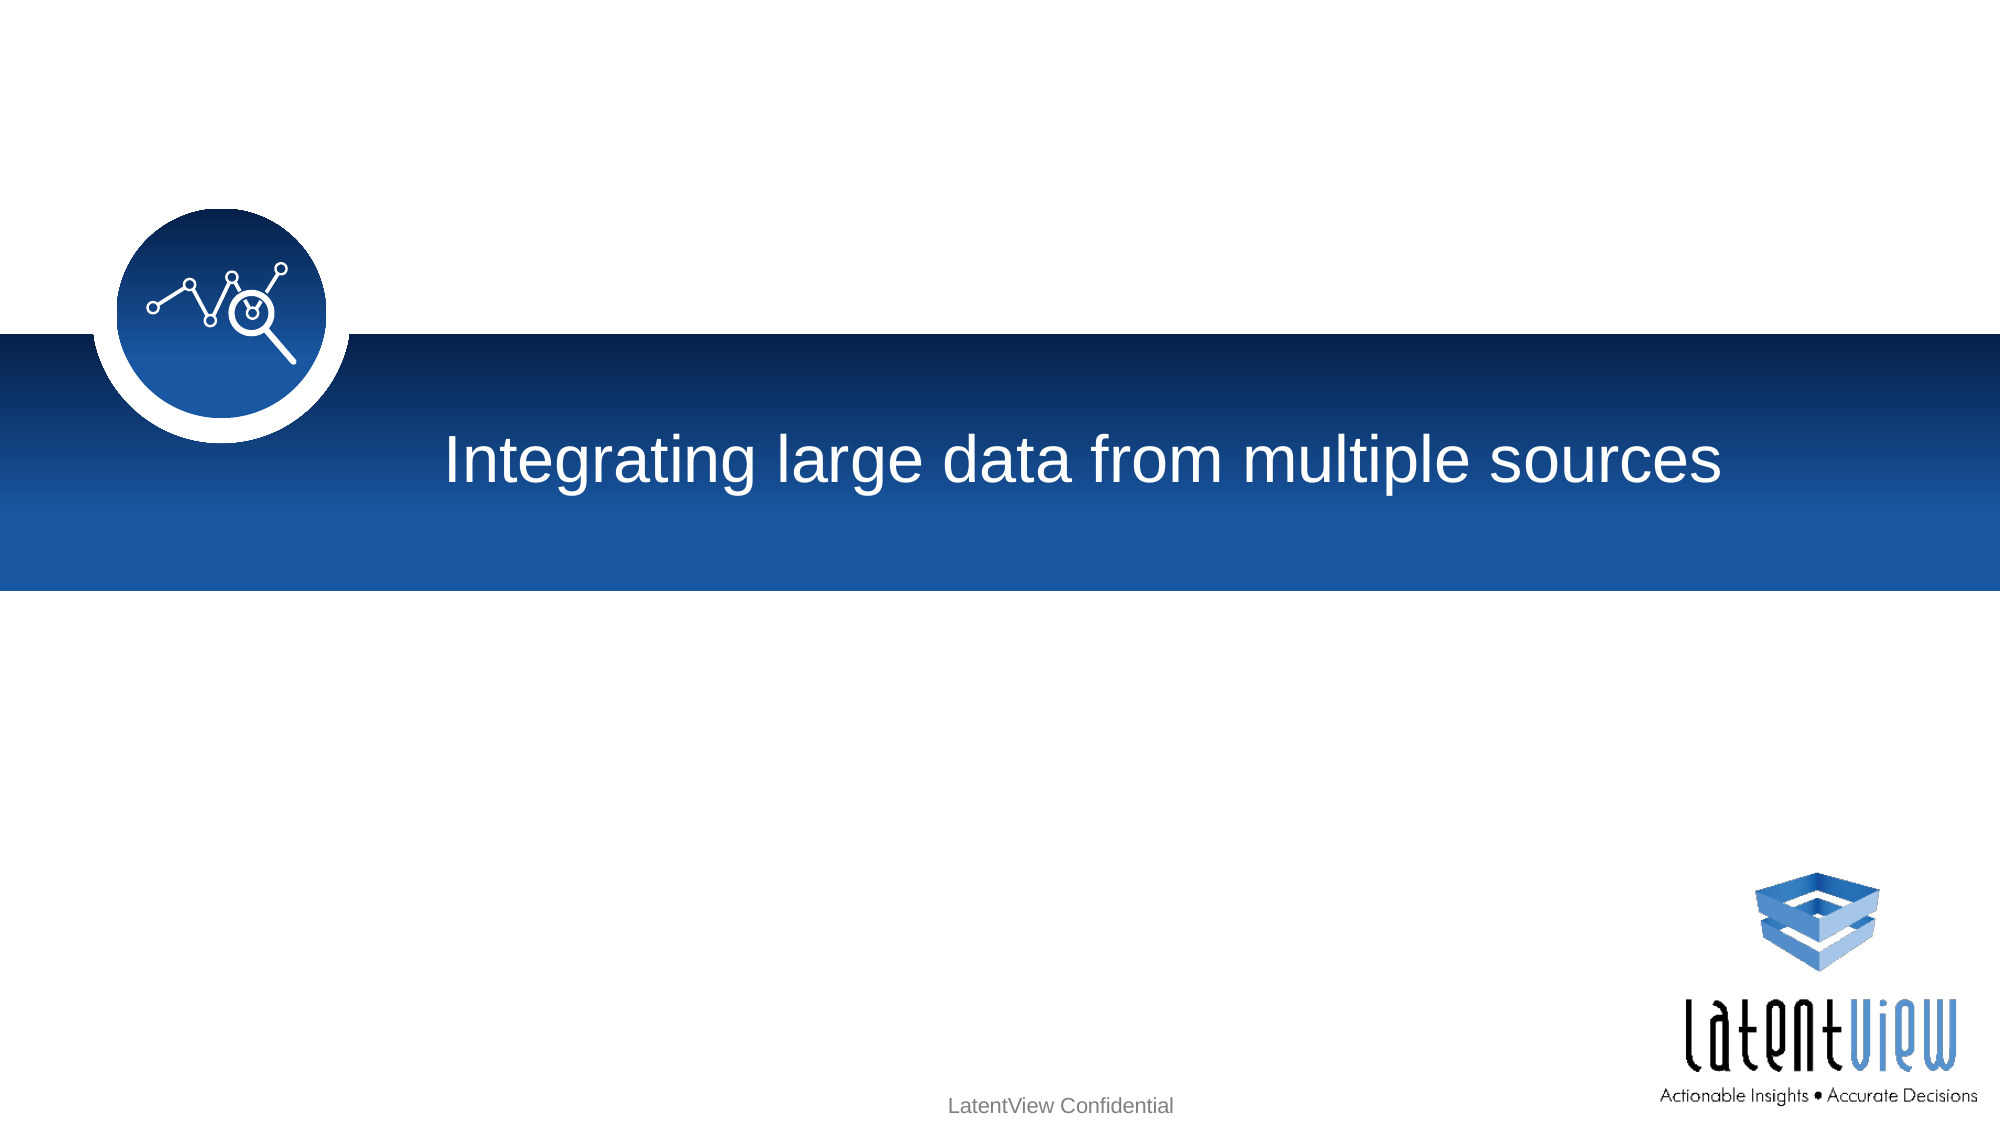

Integrating large data from multiple sources
LatentView Confidential